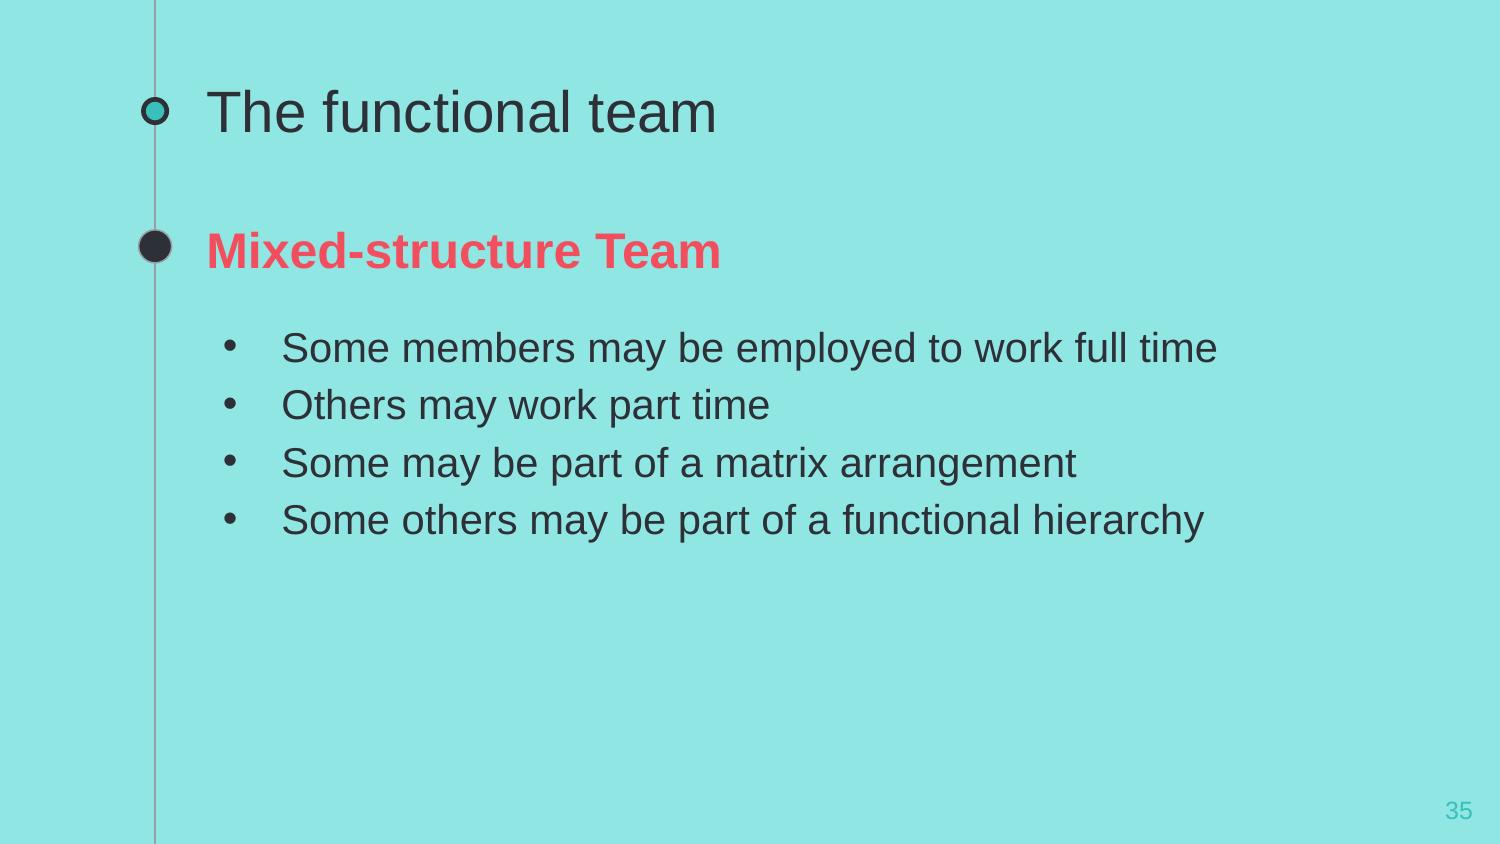

The functional team
# Mixed-structure Team
Some members may be employed to work full time
Others may work part time
Some may be part of a matrix arrangement
Some others may be part of a functional hierarchy
35